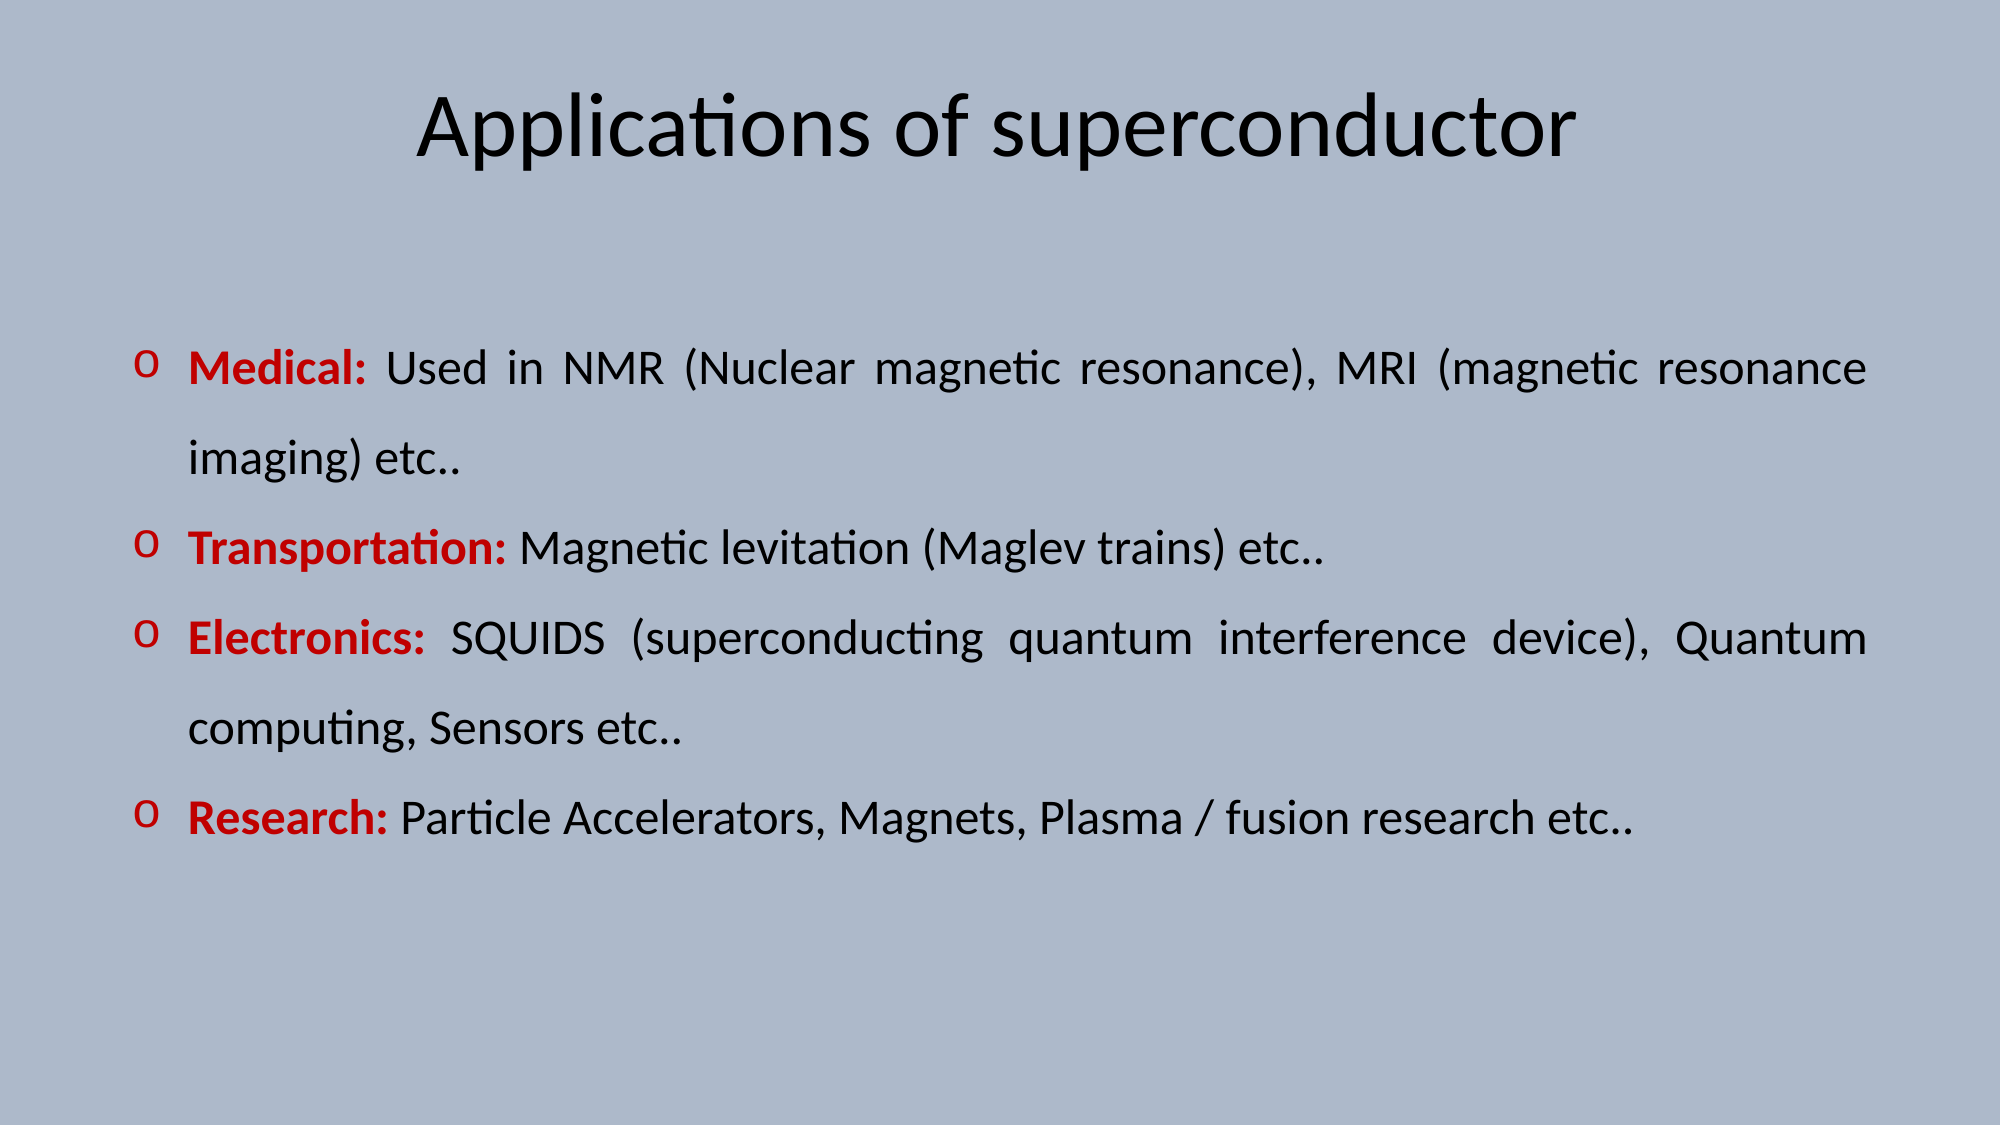

# Applications of superconductor
Medical: Used in NMR (Nuclear magnetic resonance), MRI (magnetic resonance imaging) etc..
Transportation: Magnetic levitation (Maglev trains) etc..
Electronics: SQUIDS (superconducting quantum interference device), Quantum computing, Sensors etc..
Research: Particle Accelerators, Magnets, Plasma / fusion research etc..